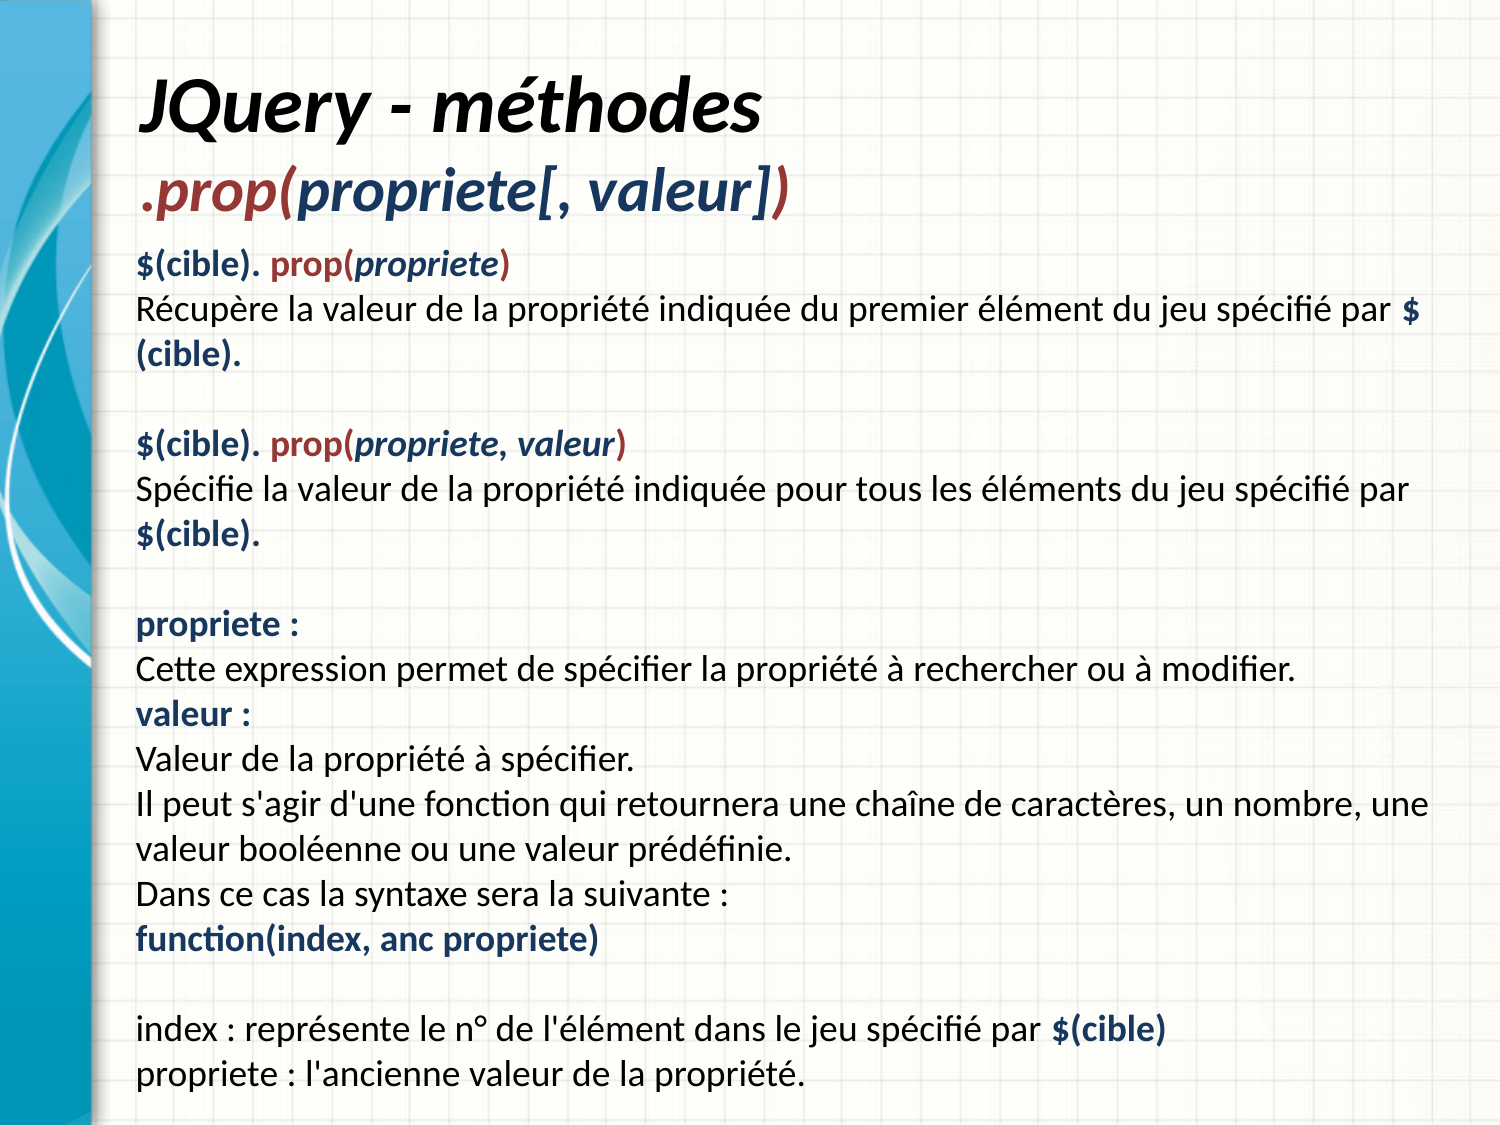

# JQuery - méthodes .prop(propriete[, valeur])
$(cible). prop(propriete)
Récupère la valeur de la propriété indiquée du premier élément du jeu spécifié par $(cible).

$(cible). prop(propriete, valeur)
Spécifie la valeur de la propriété indiquée pour tous les éléments du jeu spécifié par $(cible).

propriete :
Cette expression permet de spécifier la propriété à rechercher ou à modifier.
valeur :
Valeur de la propriété à spécifier.
Il peut s'agir d'une fonction qui retournera une chaîne de caractères, un nombre, une valeur booléenne ou une valeur prédéfinie.
Dans ce cas la syntaxe sera la suivante :
function(index, anc propriete)

index : représente le n° de l'élément dans le jeu spécifié par $(cible)
propriete : l'ancienne valeur de la propriété.